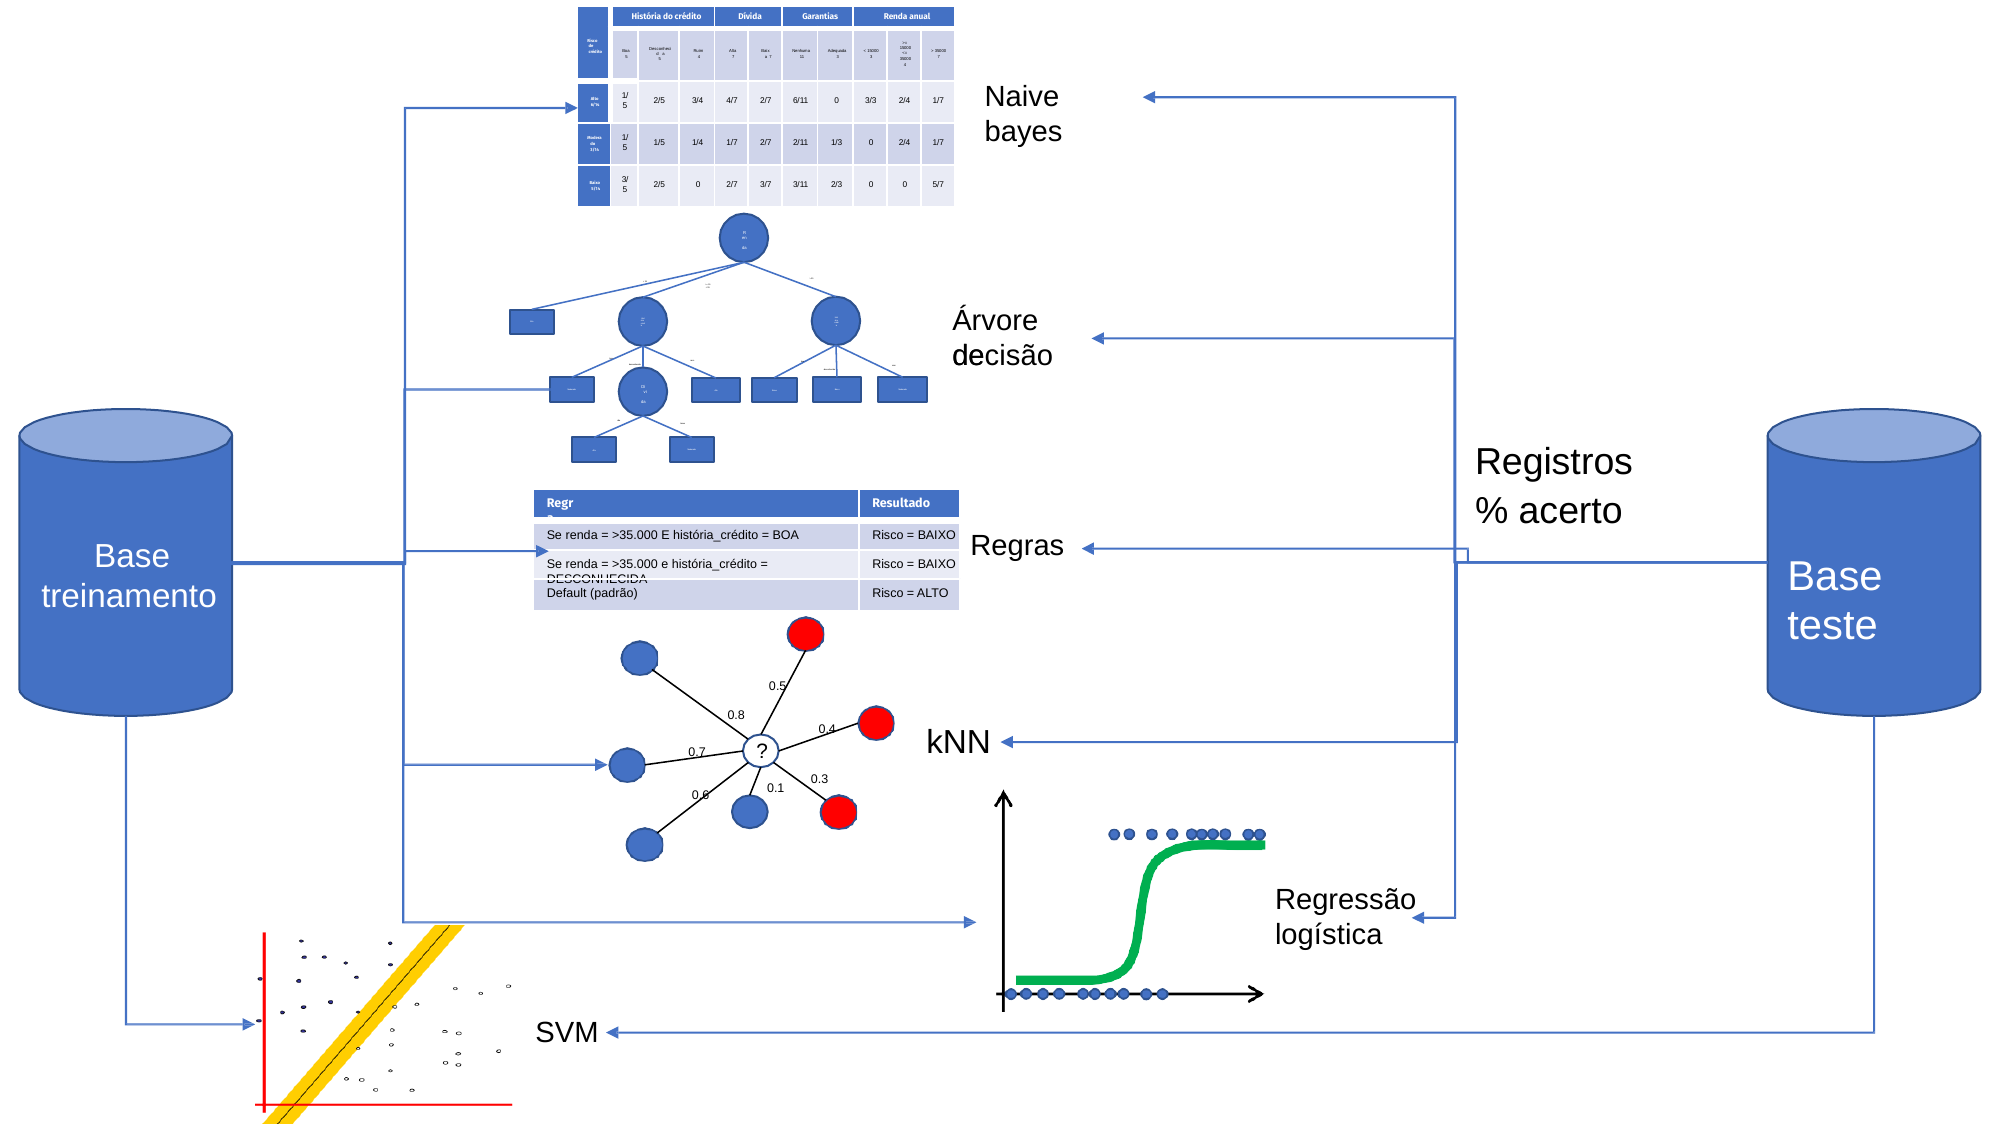

| Risco de crédito | História do crédito |  |  | Dívida |  | Garantias |  | Renda anual |  |  |
| --- | --- | --- | --- | --- | --- | --- | --- | --- | --- | --- |
|  | Boa 5 | Desconhecid a 5 | Ruim 4 | Alta 7 | Baixa 7 | Nenhuma 11 | Adequada 3 | < 15000 3 | >= 15000 <= 35000 4 | > 35000 7 |
| Alto 6/14 | 1/ 5 | 2/5 | 3/4 | 4/7 | 2/7 | 6/11 | 0 | 3/3 | 2/4 | 1/7 |
| Modera do 3/14 | 1/ 5 | 1/5 | 1/4 | 1/7 | 2/7 | 2/11 | 1/3 | 0 | 2/4 | 1/7 |
| Baixo 5/14 | 3/ 5 | 2/5 | 0 | 2/7 | 3/7 | 3/11 | 2/3 | 0 | 0 | 5/7 |
Naive bayes

R
en  da

> 35

< 15

>= 15
< 35

Árvore de

Hist  ória  crédi  to

Hist  ória  crédi  to

Alto

decisão

boa

ruim

boa

desconhecida

ruim

desconhecida

Baixo

Moderado

Alto

Baixo
Dí  vi  da

Moderado

alta

baixa
Registros
% acerto

Moderado

Alto

Regra
Resultado

Regras
Se renda = >35.000 E história_crédito = BOA
Risco = BAIXO
Base  treinamento

Base teste

Se renda = >35.000 e história_crédito = DESCONHECIDA
Risco = BAIXO

Default (padrão)
Risco = ALTO

0.5

0.8

kNN
0.4

?
0.7

0.3
0.1
0.6

Regressão
logística

SVM